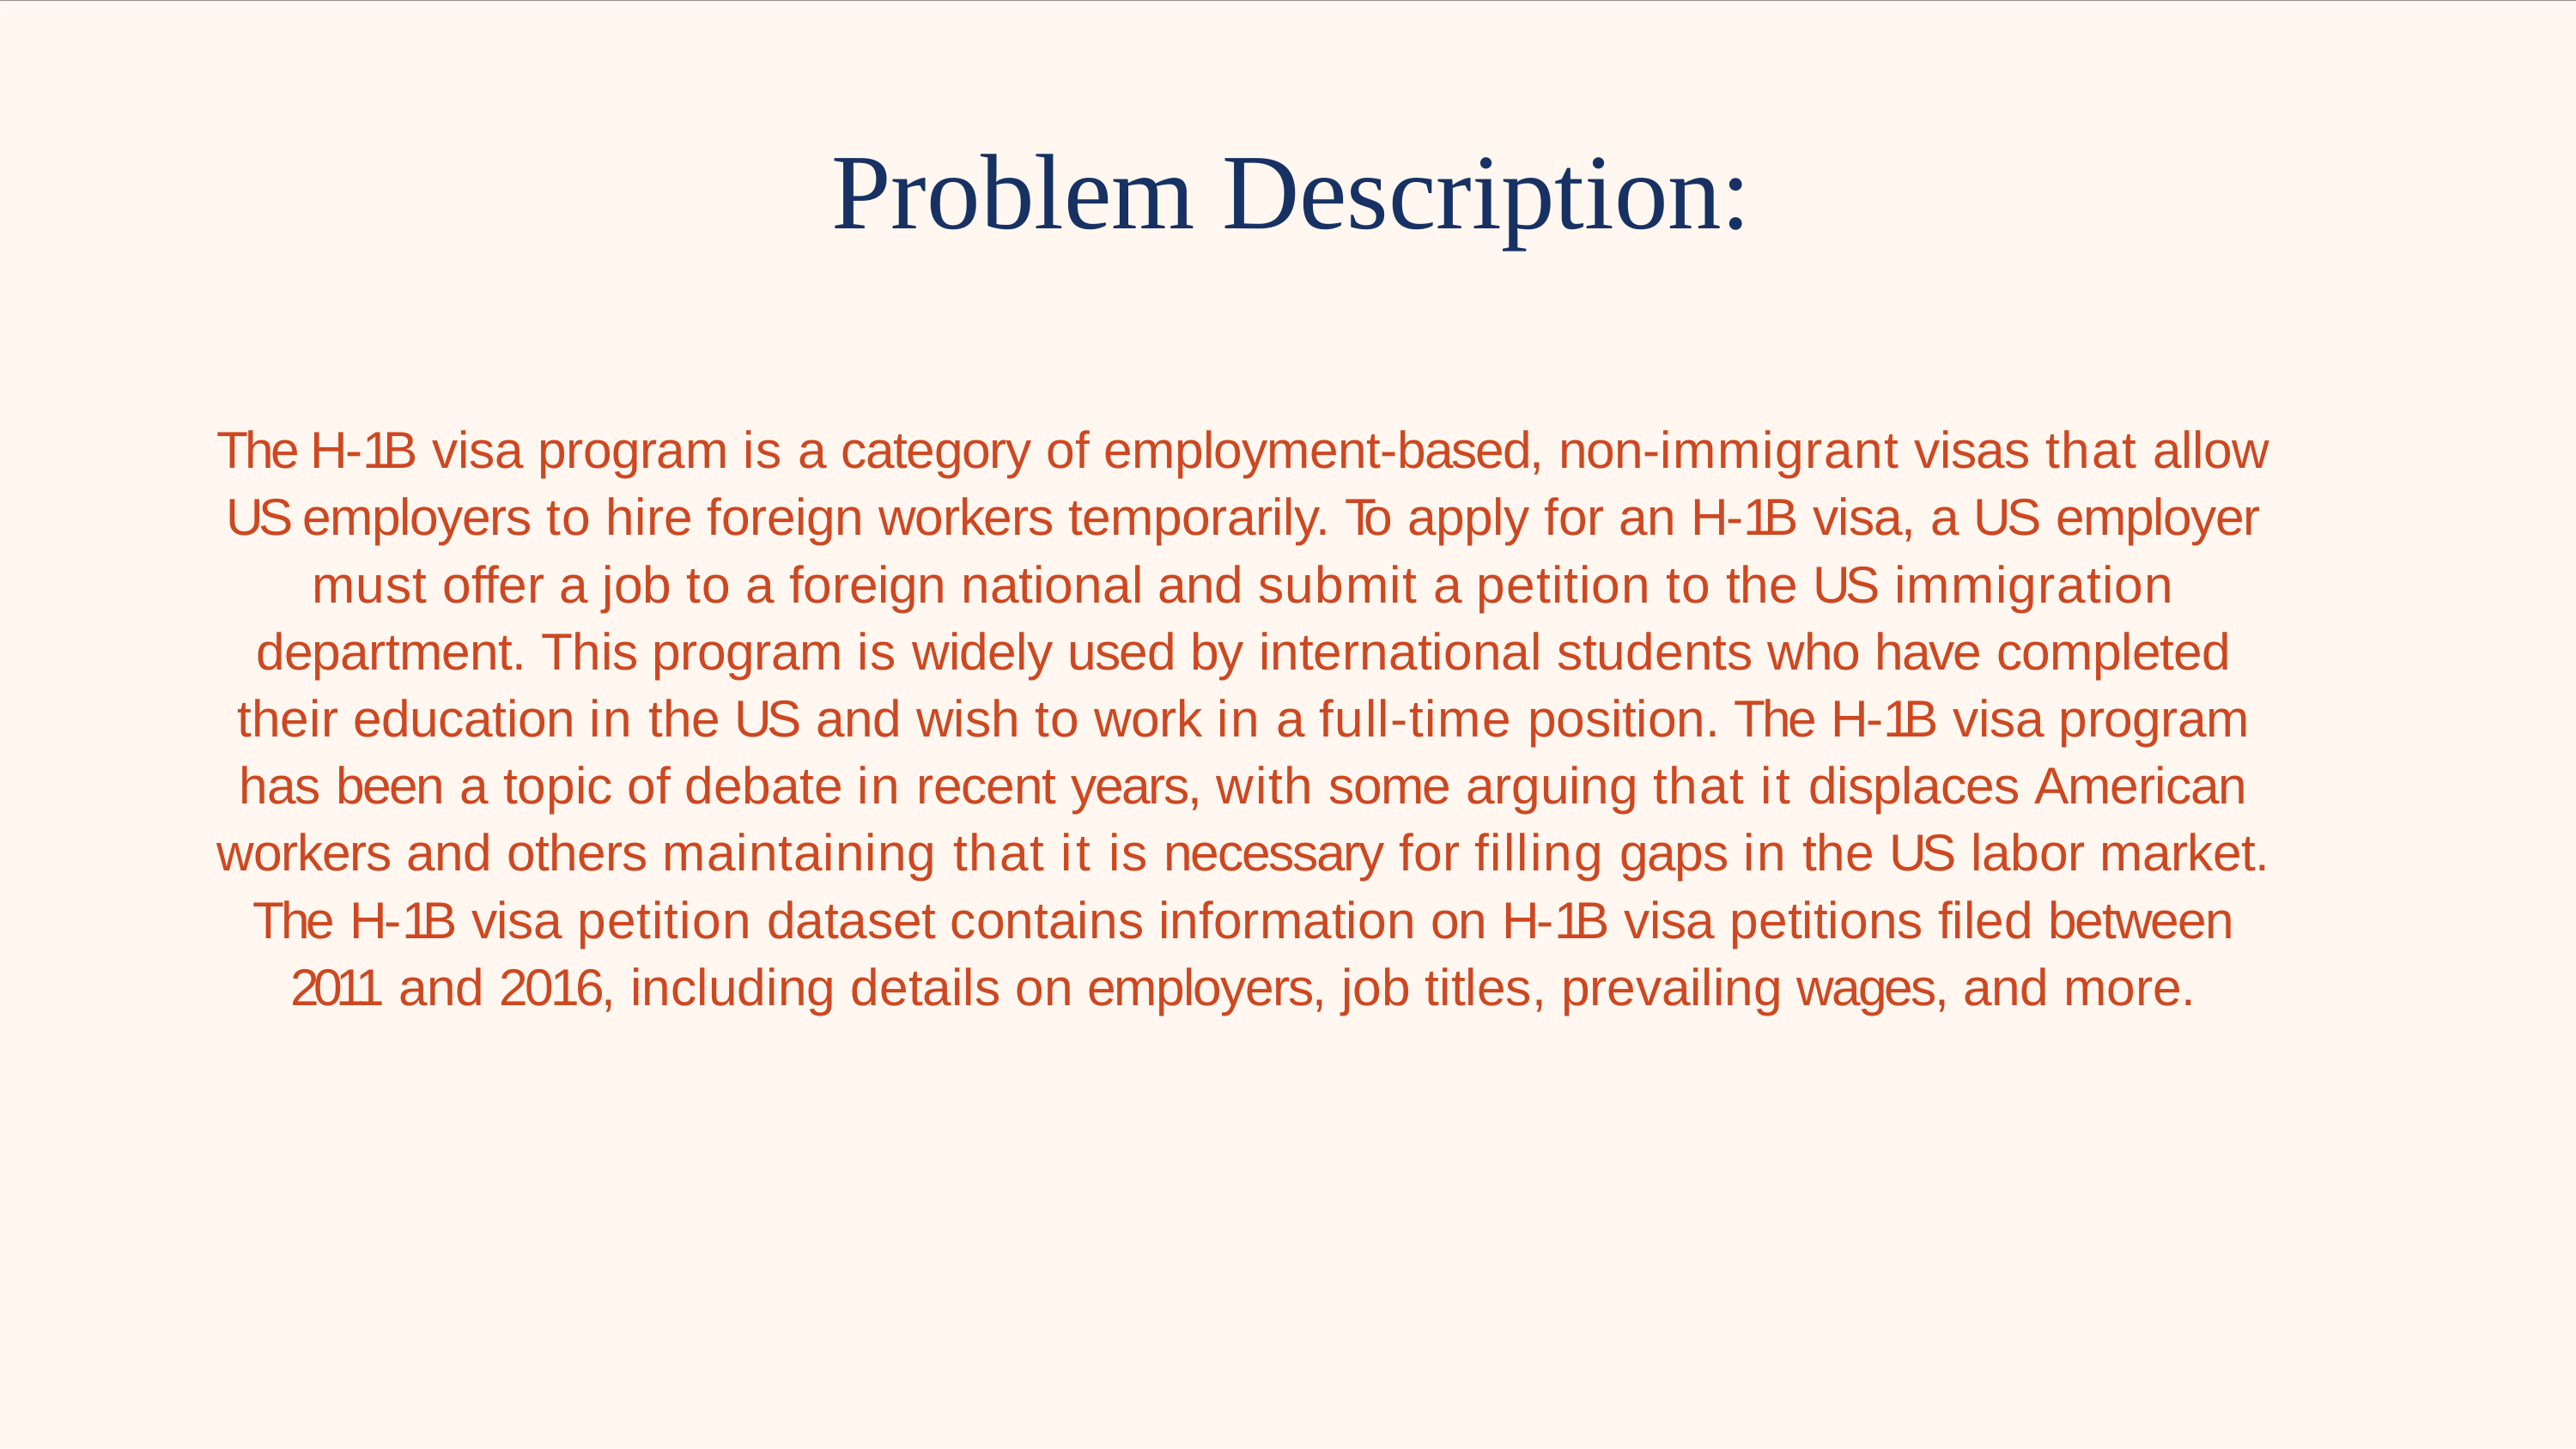

# Problem Description:
The H-1B visa program is a category of employment-based, non-immigrant visas that allow US employers to hire foreign workers temporarily. To apply for an H-1B visa, a US employer must offer a job to a foreign national and submit a petition to the US immigration department. This program is widely used by international students who have completed their education in the US and wish to work in a full-time position. The H-1B visa program has been a topic of debate in recent years, with some arguing that it displaces American workers and others maintaining that it is necessary for filling gaps in the US labor market. The H-1B visa petition dataset contains information on H-1B visa petitions filed between 2011 and 2016, including details on employers, job titles, prevailing wages, and more.